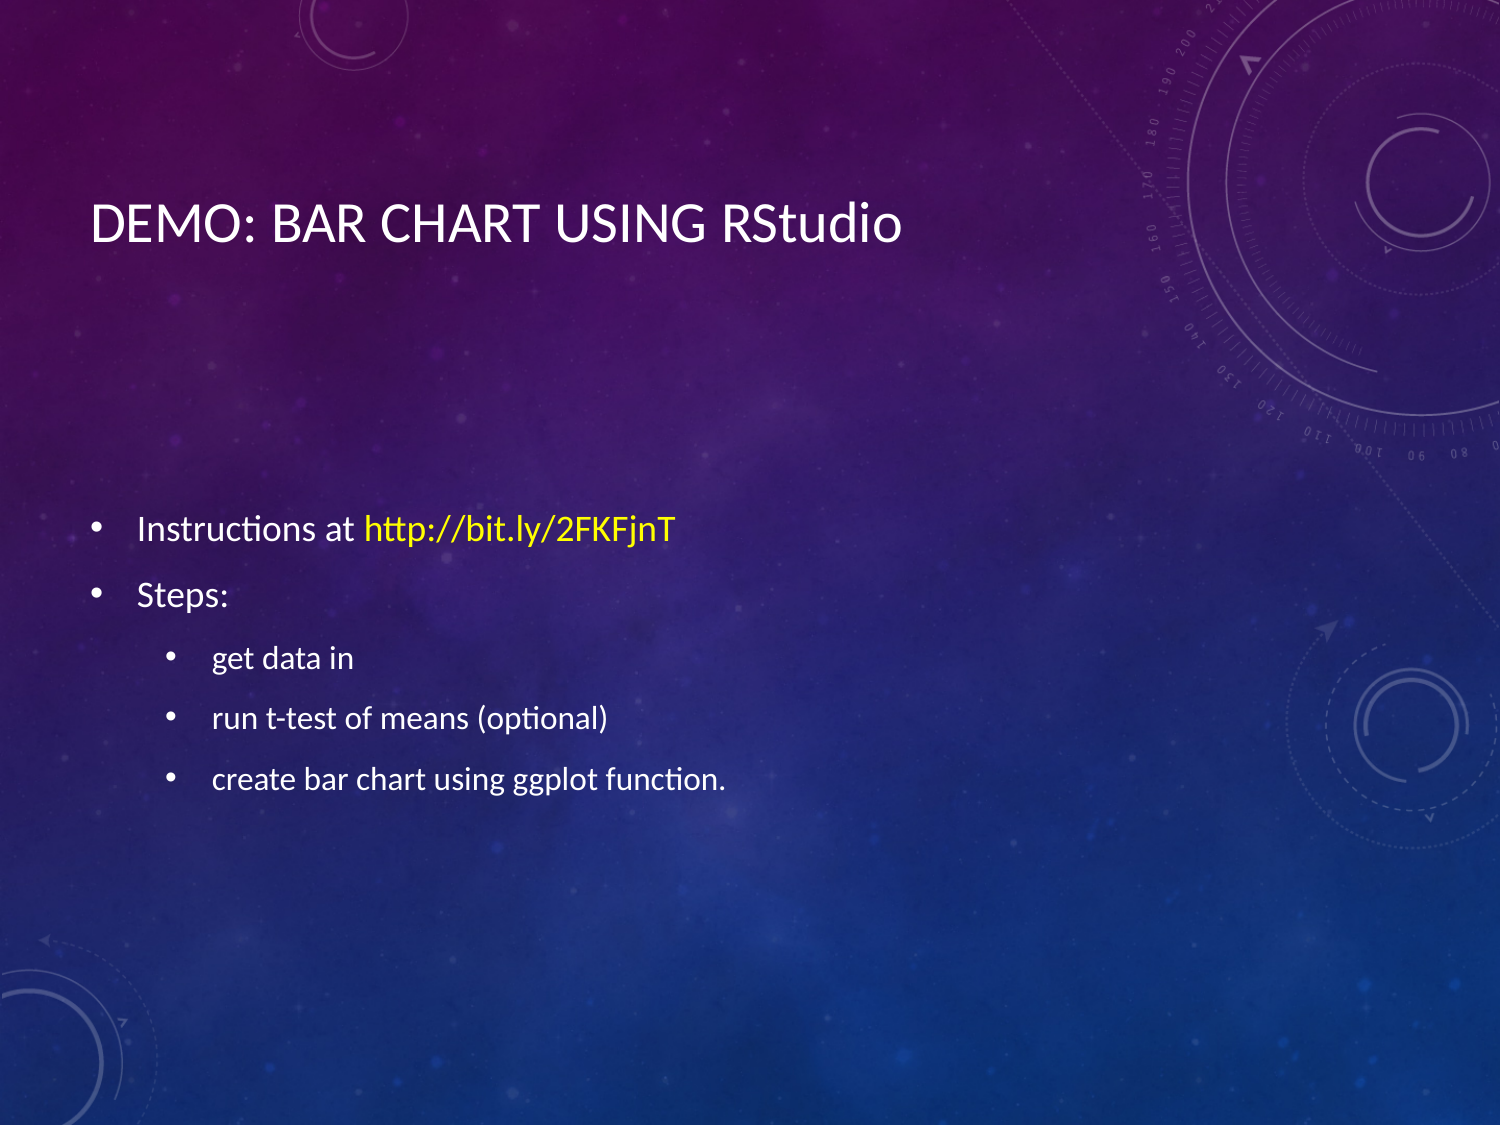

# Demo: Bar chart using RStudio
Instructions at http://bit.ly/2FKFjnT
Steps:
get data in
run t-test of means (optional)
create bar chart using ggplot function.